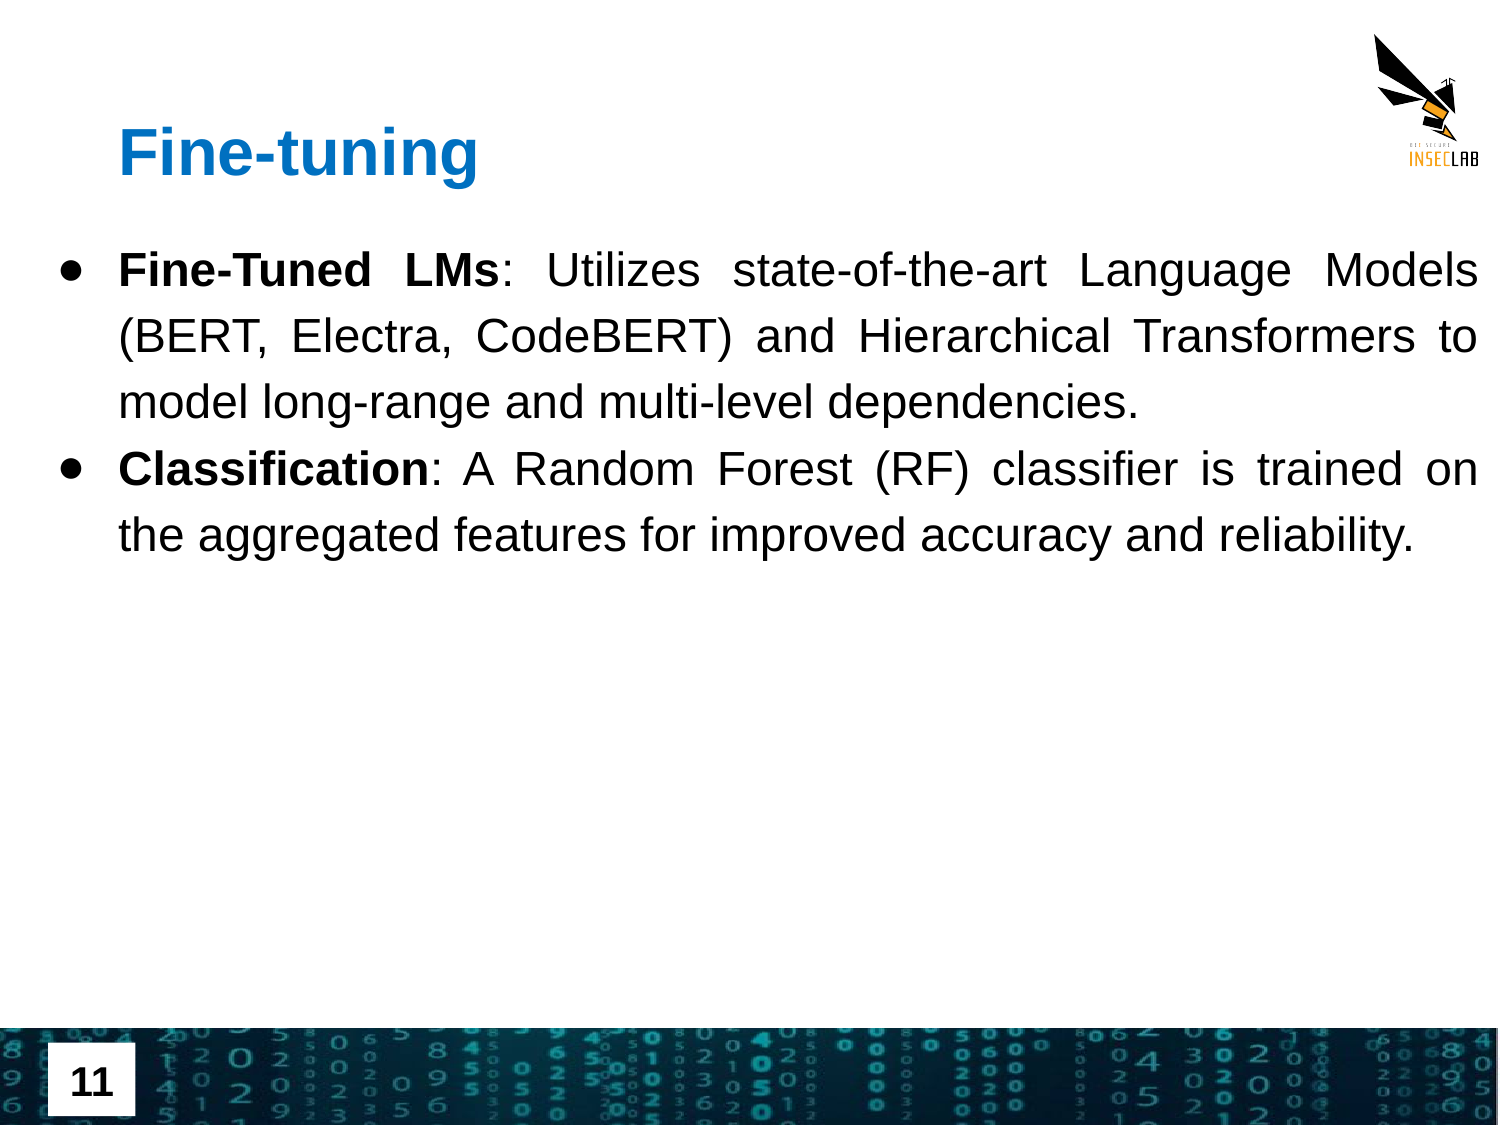

# Fine-tuning
Fine-Tuned LMs: Utilizes state-of-the-art Language Models (BERT, Electra, CodeBERT) and Hierarchical Transformers to model long-range and multi-level dependencies.
Classification: A Random Forest (RF) classifier is trained on the aggregated features for improved accuracy and reliability.